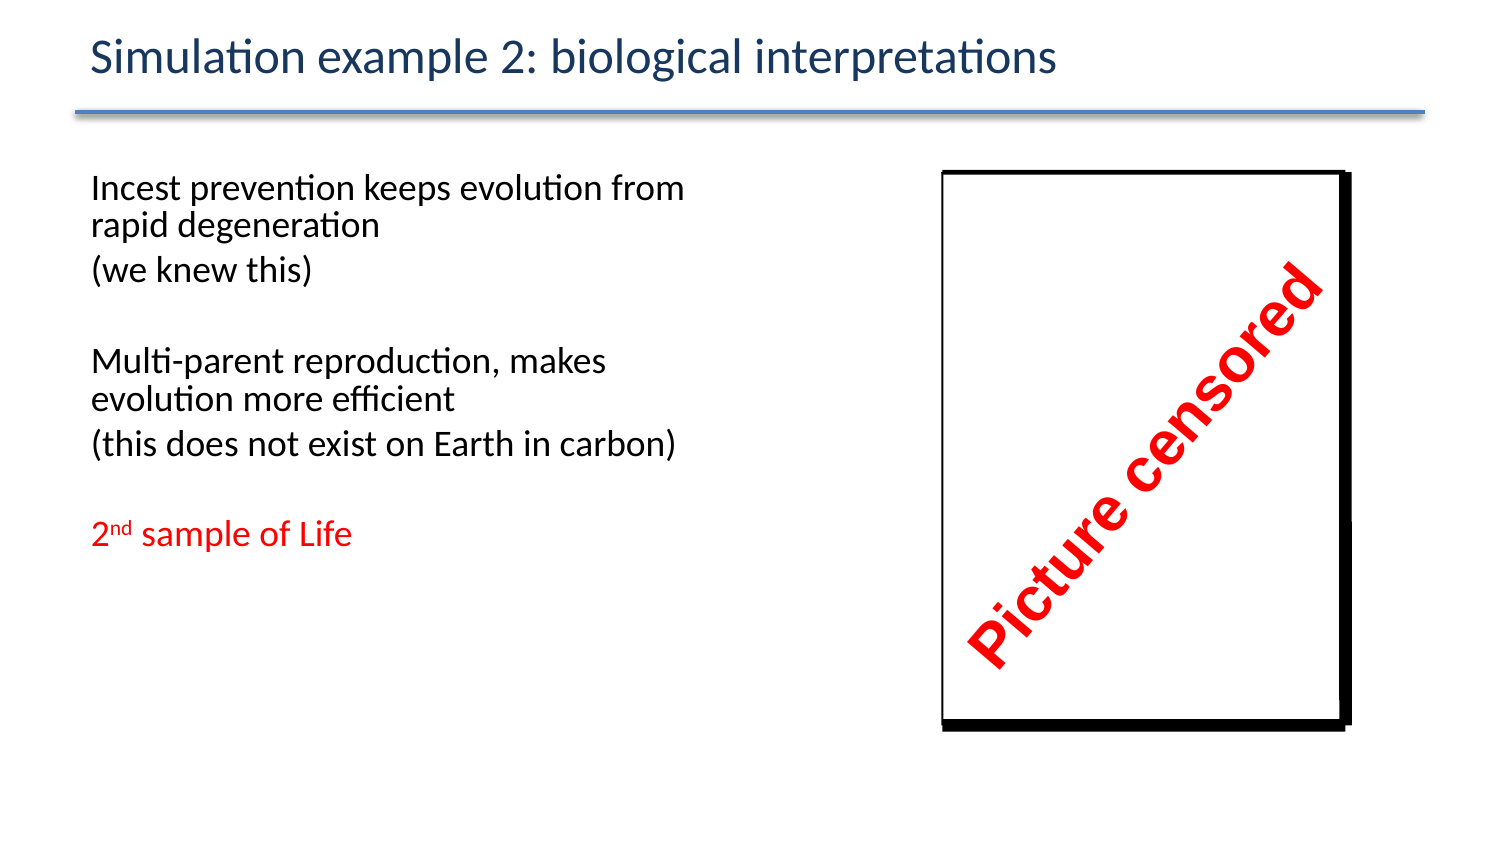

# Simulation example 2: biological interpretations
Incest prevention keeps evolution from rapid degeneration
(we knew this)

Multi-parent reproduction, makes evolution more efficient
(this does not exist on Earth in carbon)

2nd sample of Life

Picture censored